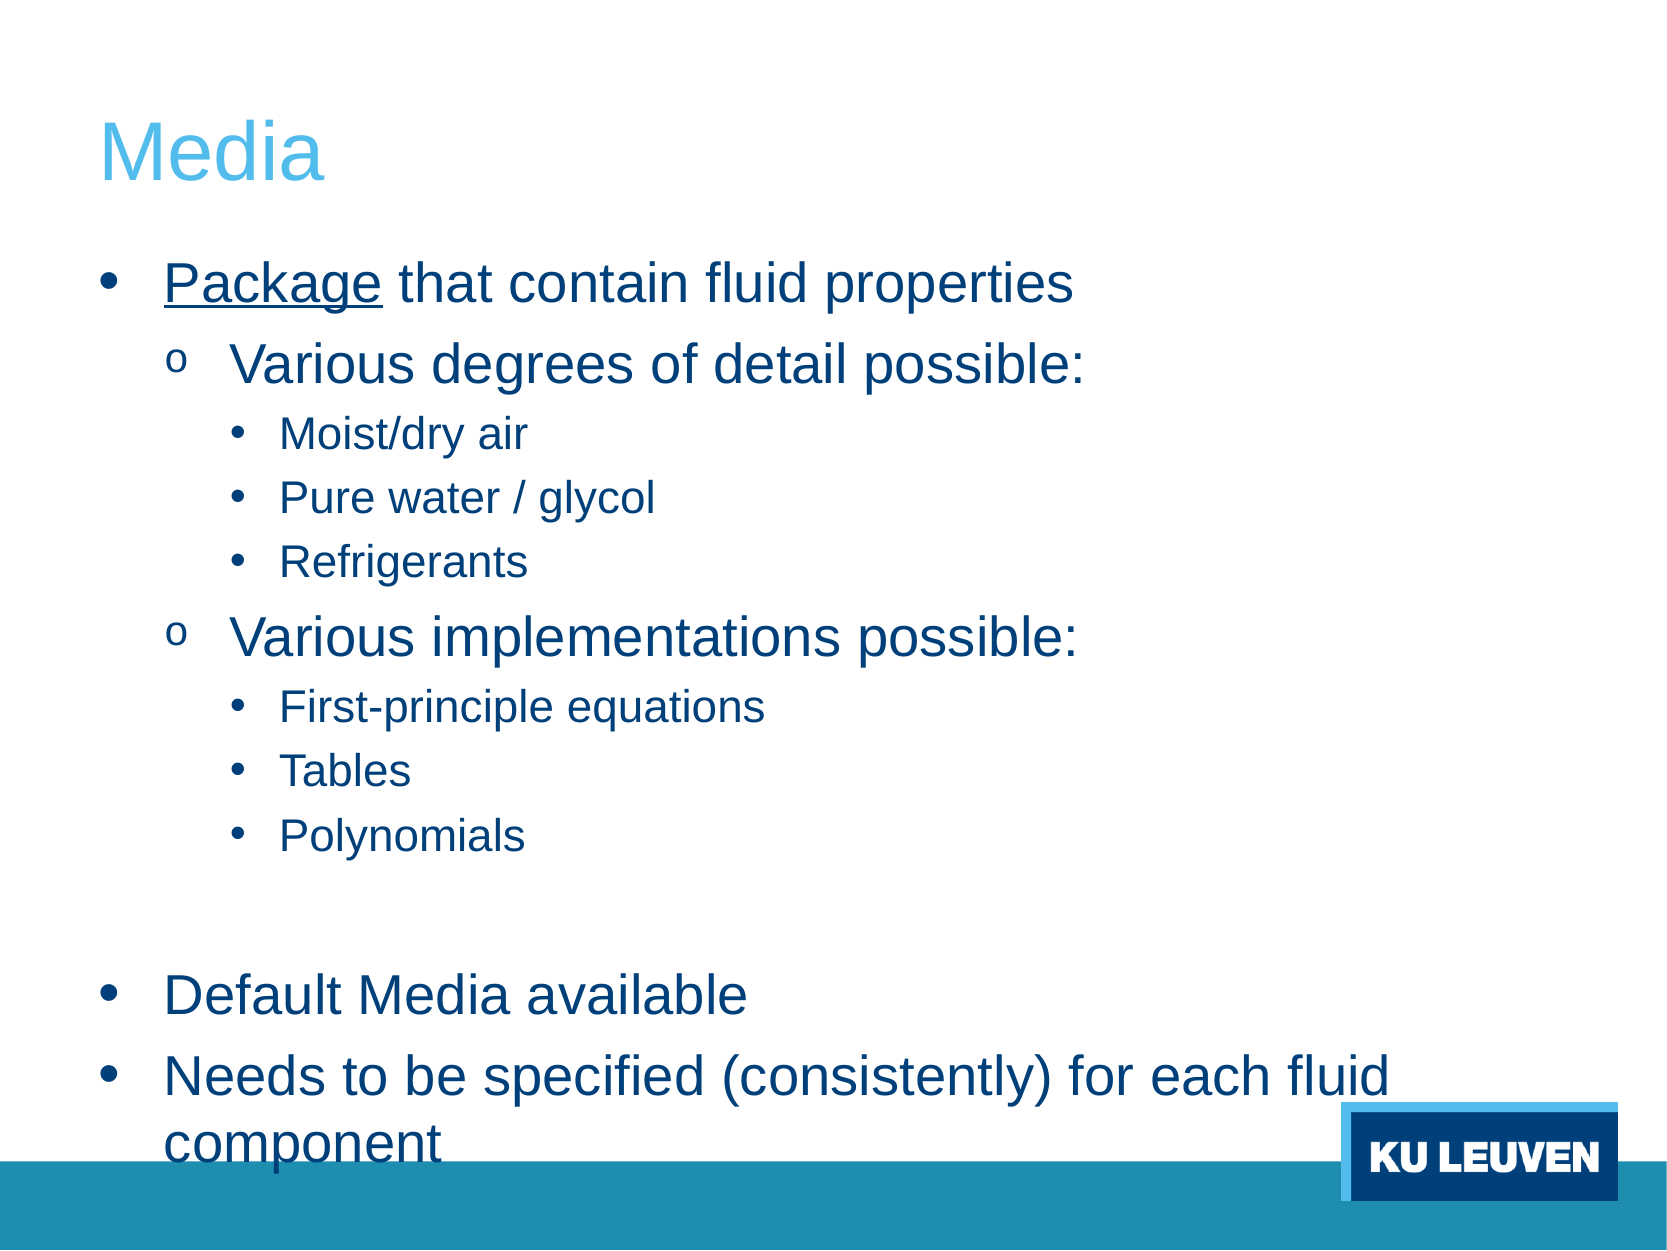

# Media
Package that contain fluid properties
Various degrees of detail possible:
Moist/dry air
Pure water / glycol
Refrigerants
Various implementations possible:
First-principle equations
Tables
Polynomials

Default Media available
Needs to be specified (consistently) for each fluid component